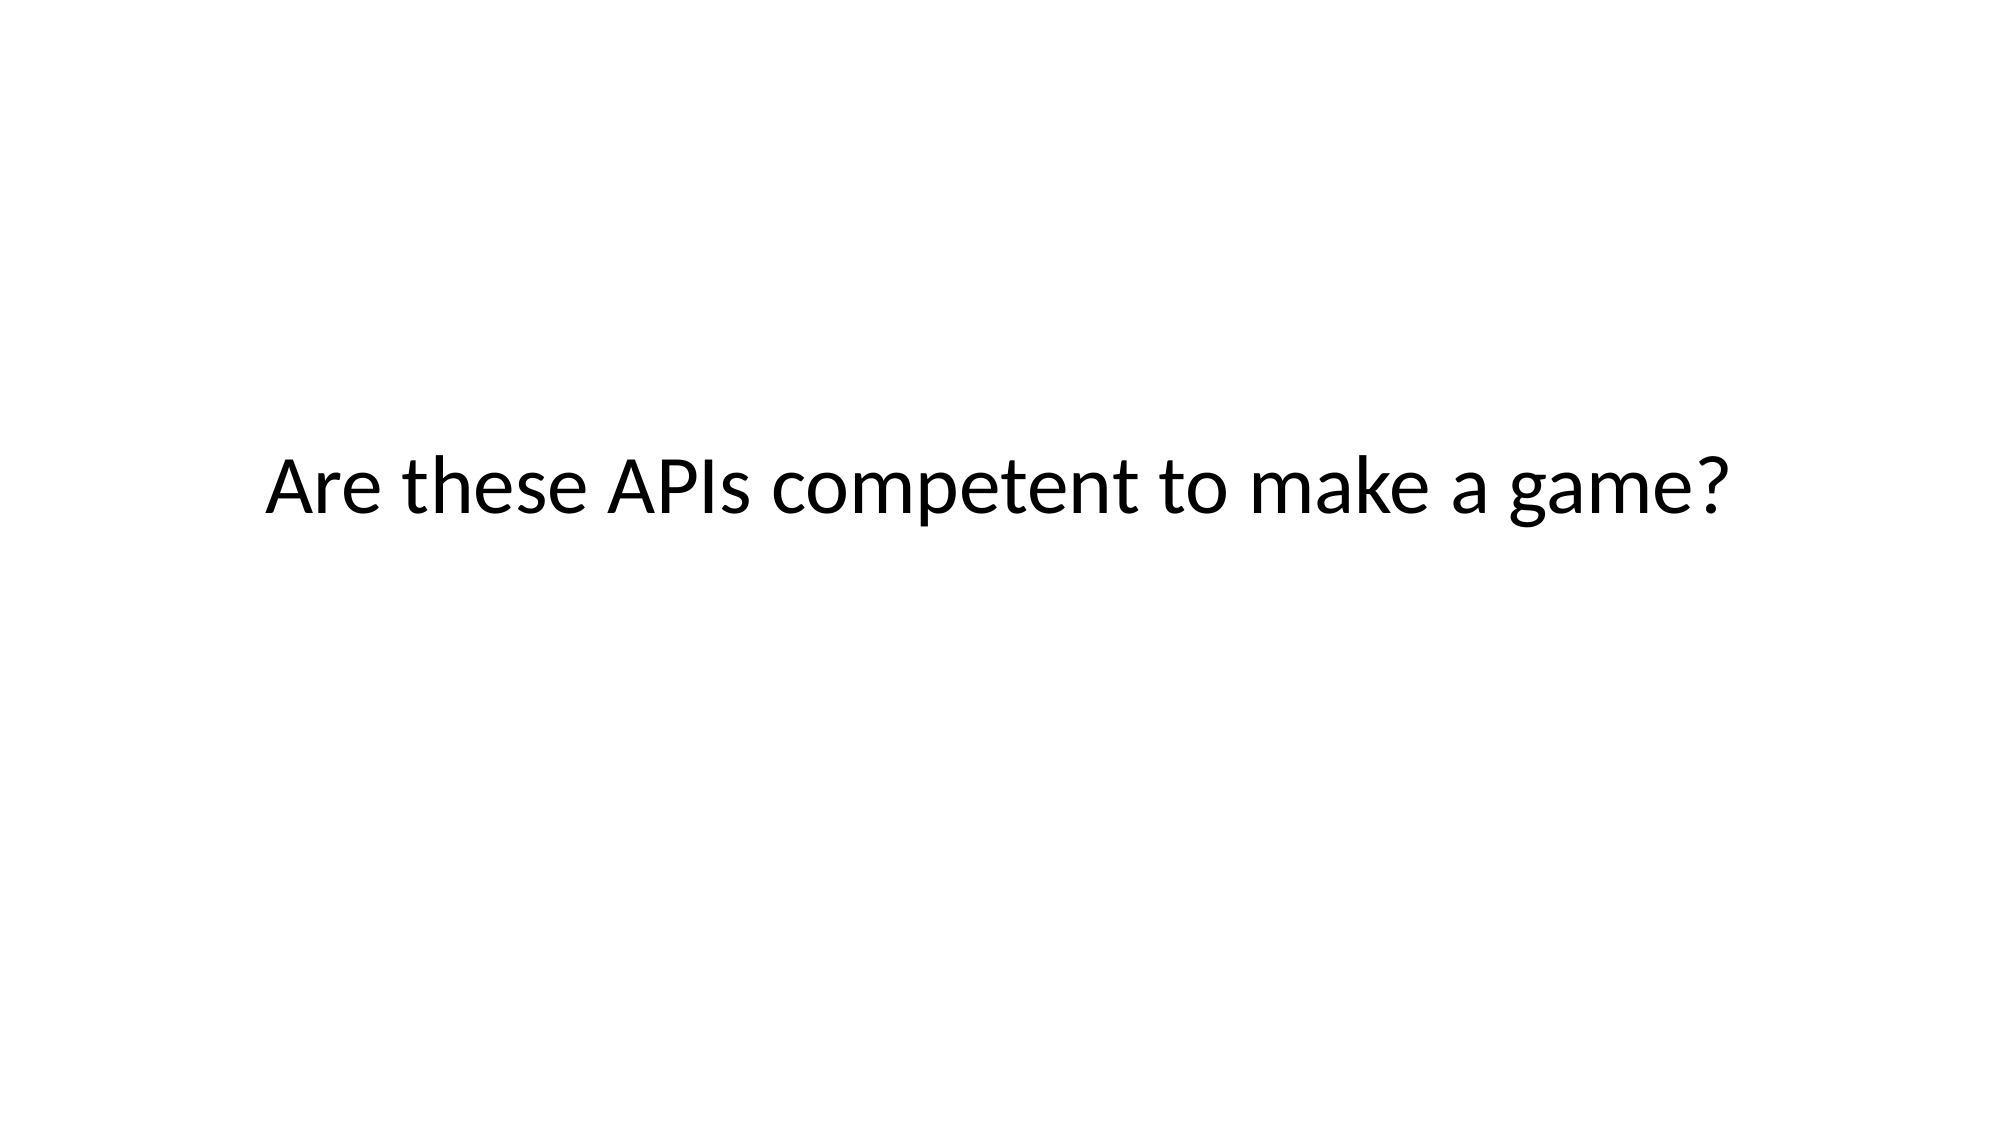

#
Are these APIs competent to make a game?